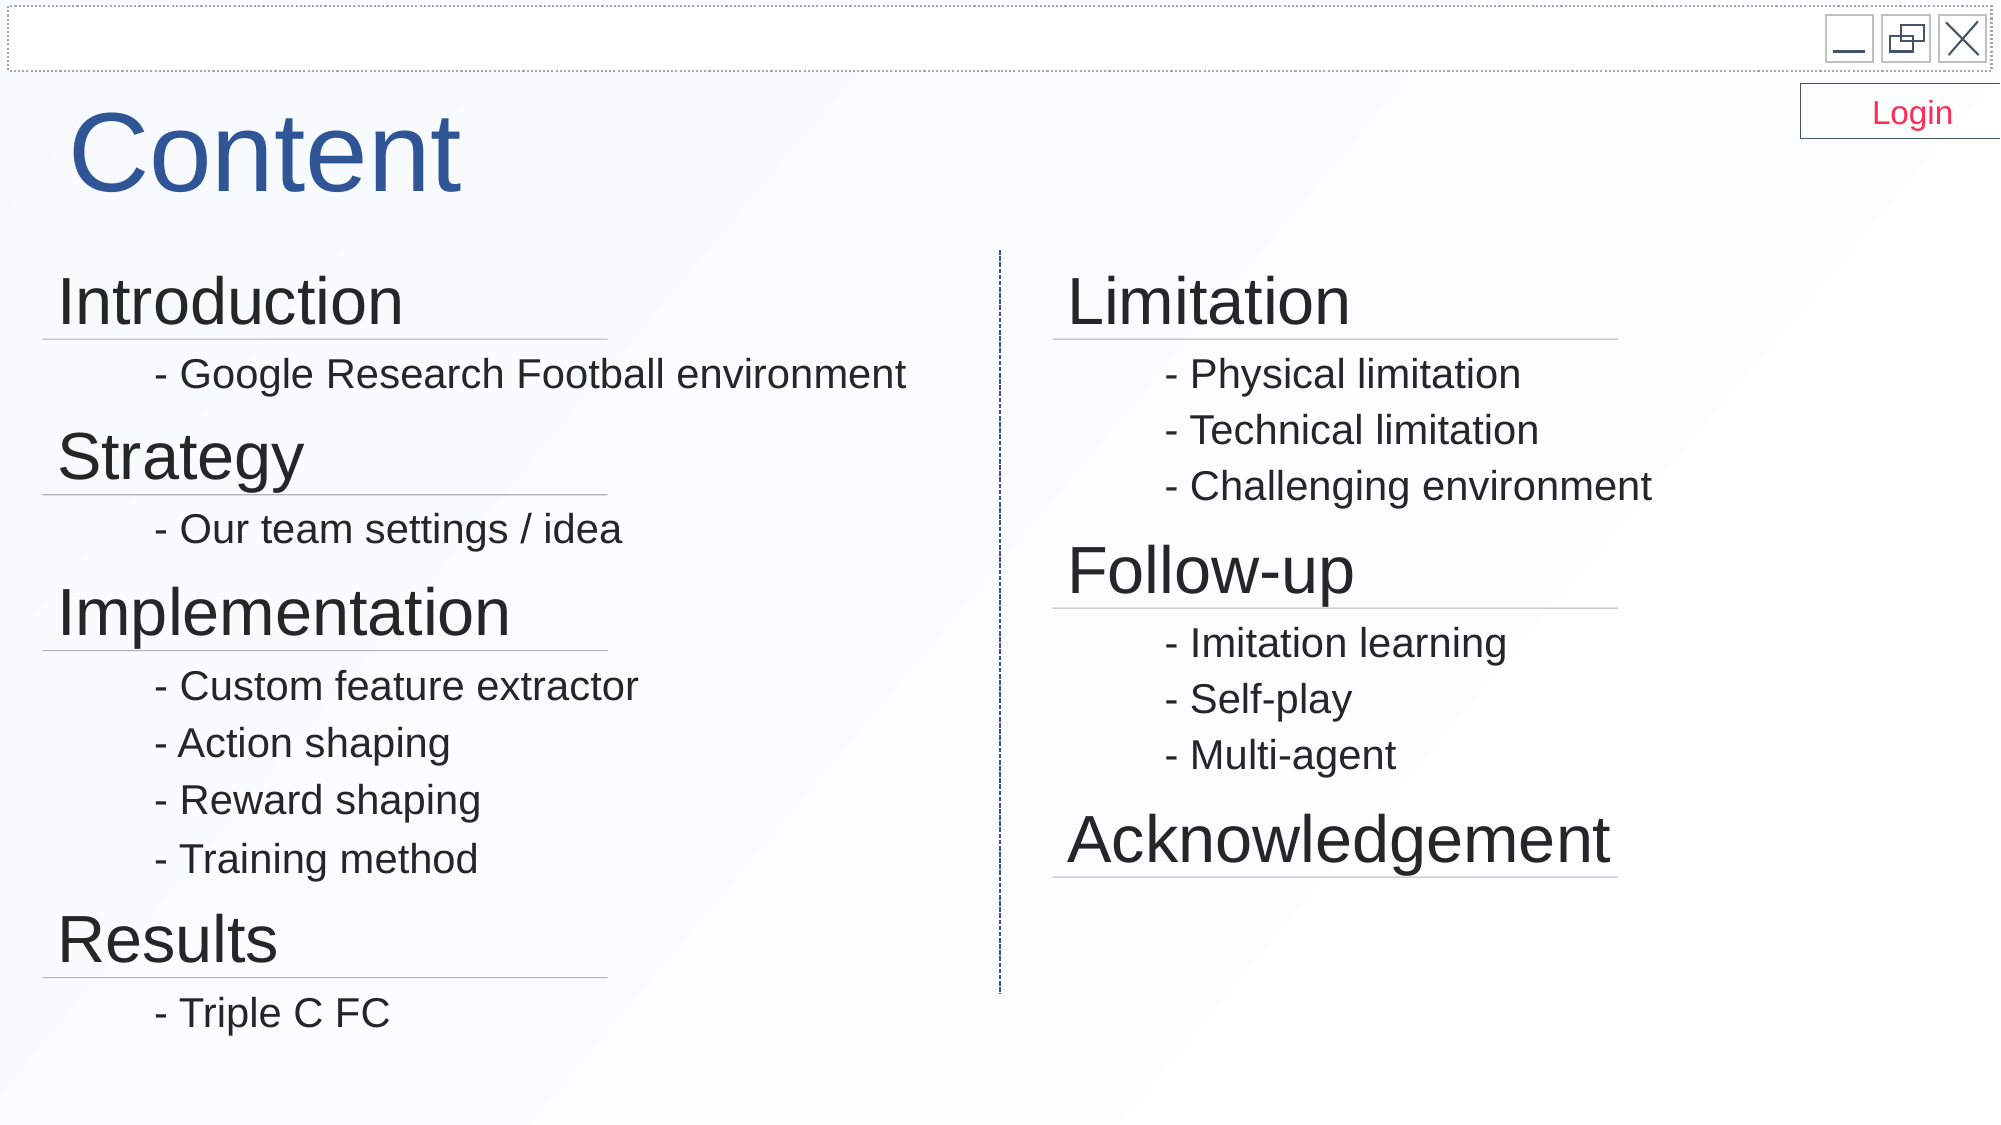

Content
Login
Introduction
Limitation
- Google Research Football environment
- Physical limitation
- Technical limitation
Strategy
- Challenging environment
- Our team settings / idea
Follow-up
Implementation
- Imitation learning
- Custom feature extractor
- Self-play
- Action shaping
- Multi-agent
- Reward shaping
Acknowledgement
- Training method
Results
- Triple C FC